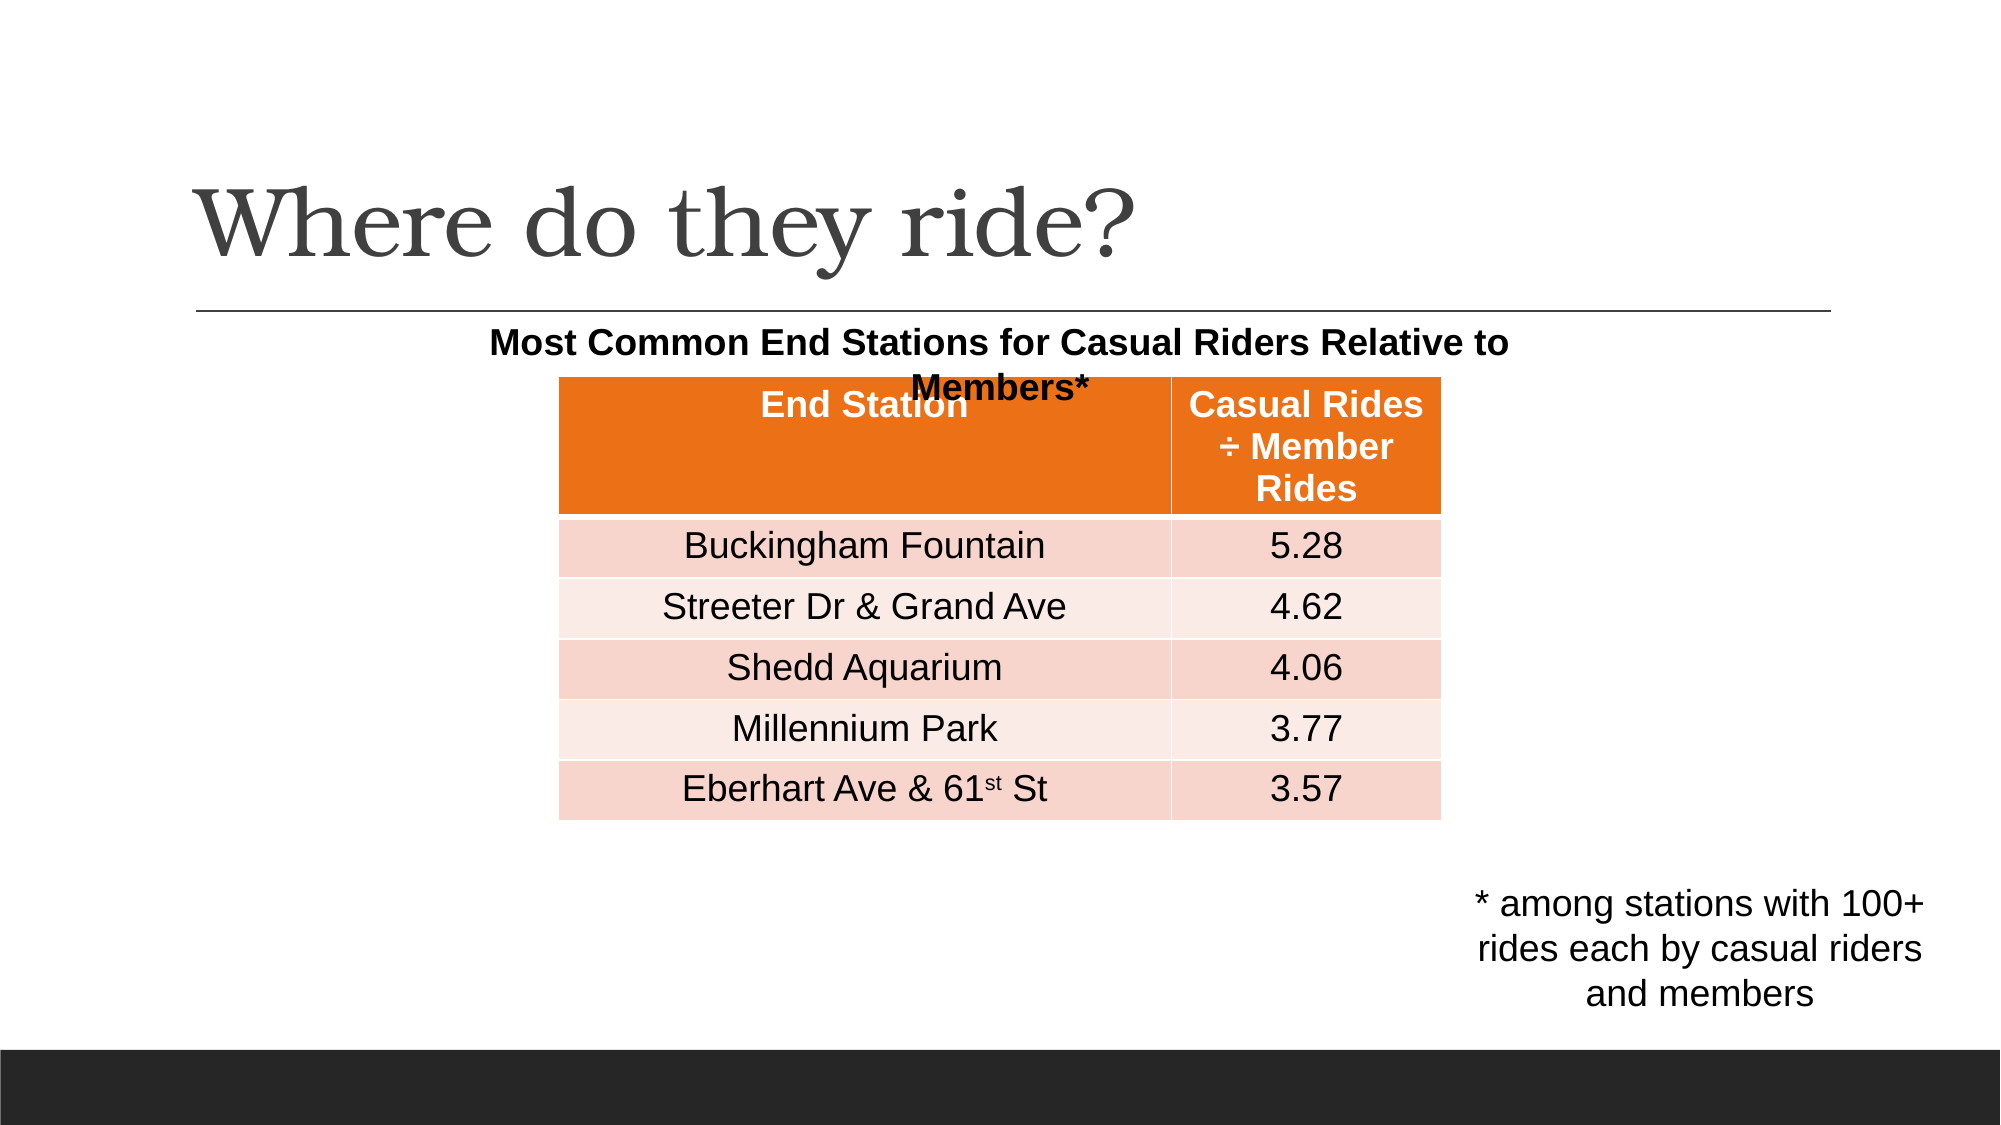

# Where do they ride?
Most Common End Stations for Casual Riders Relative to Members*
| End Station | Casual Rides ÷ Member Rides |
| --- | --- |
| Buckingham Fountain | 5.28 |
| Streeter Dr & Grand Ave | 4.62 |
| Shedd Aquarium | 4.06 |
| Millennium Park | 3.77 |
| Eberhart Ave & 61st St | 3.57 |
* among stations with 100+ rides each by casual riders and members